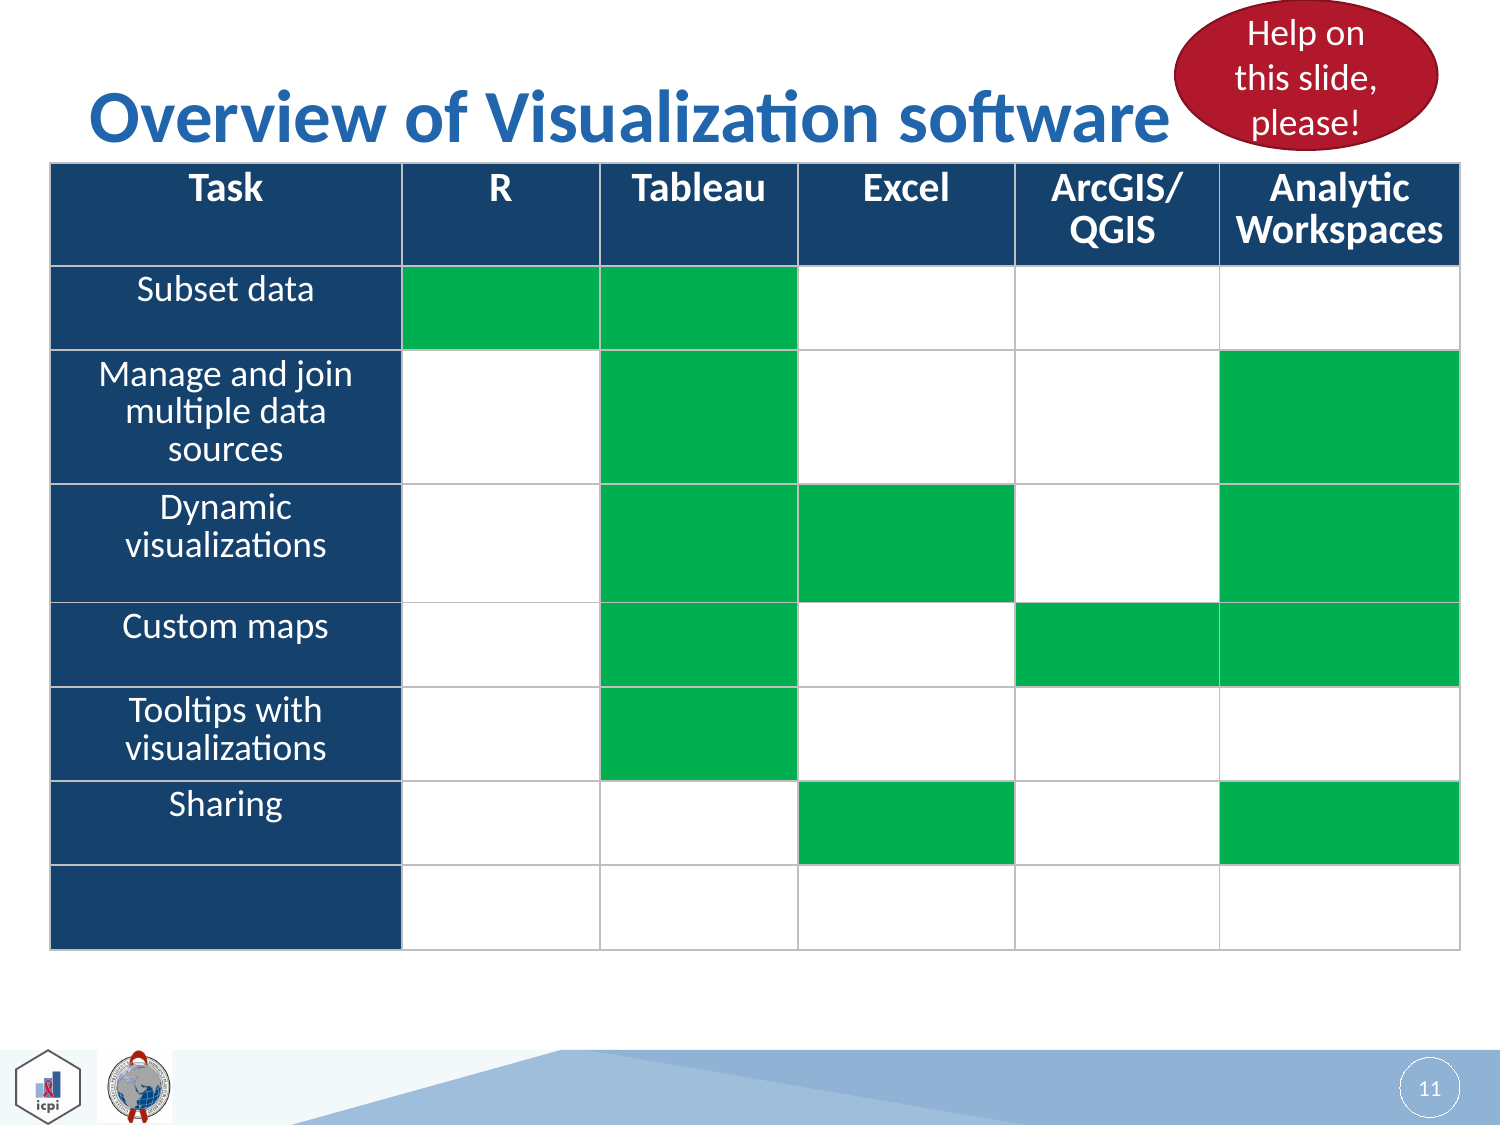

Help on this slide, please!
# Overview of Visualization software
| Task | R | Tableau | Excel | ArcGIS/ QGIS | Analytic Workspaces |
| --- | --- | --- | --- | --- | --- |
| Subset data |  |  |  |  |  |
| Manage and join multiple data sources |  |  |  |  |  |
| Dynamic visualizations |  |  |  |  |  |
| Custom maps |  |  |  |  |  |
| Tooltips with visualizations |  |  |  |  |  |
| Sharing |  |  |  |  |  |
|  |  |  |  |  |  |
11